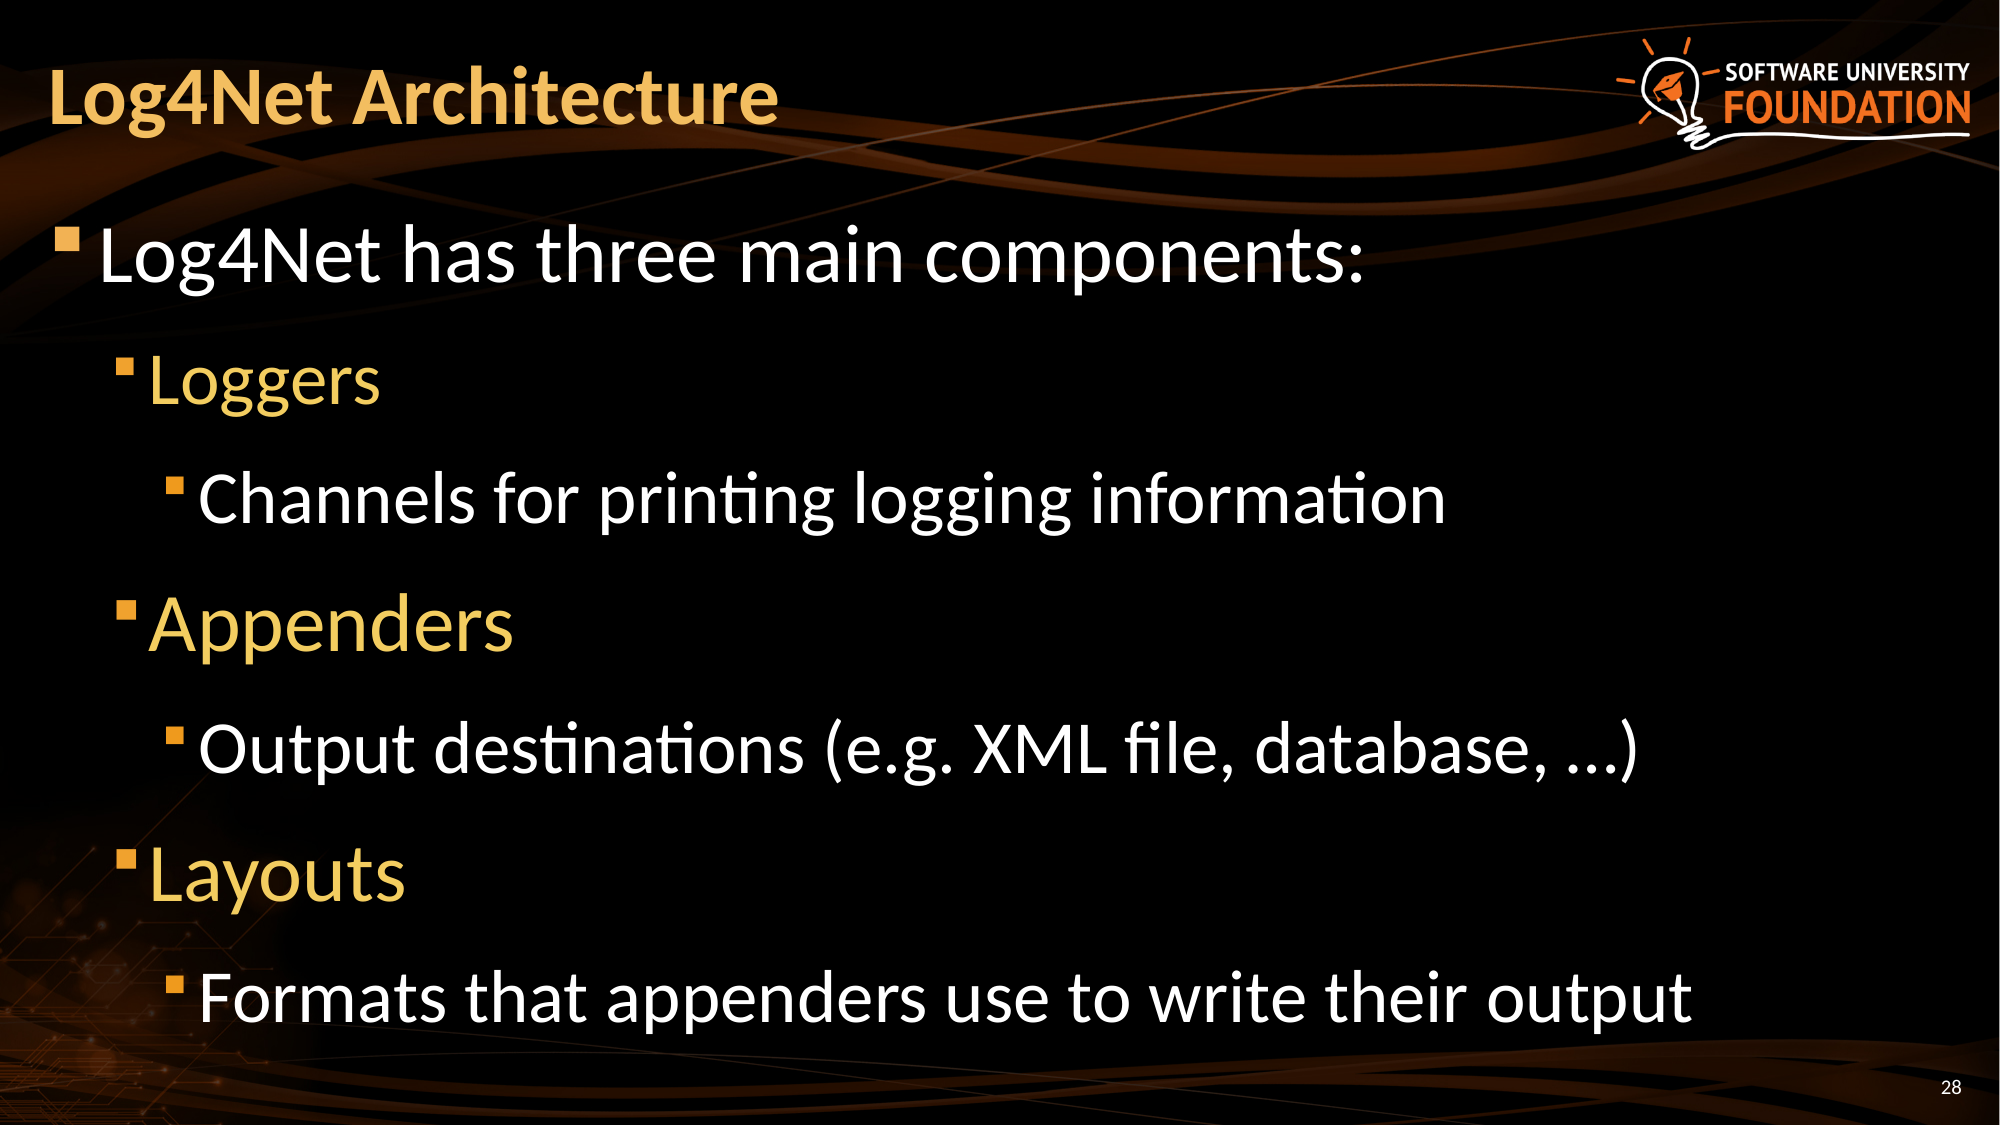

# Log4Net Architecture
Log4Net has three main components:
Loggers
Channels for printing logging information
Appenders
Output destinations (e.g. XML file, database, …)
Layouts
Formats that appenders use to write their output
28